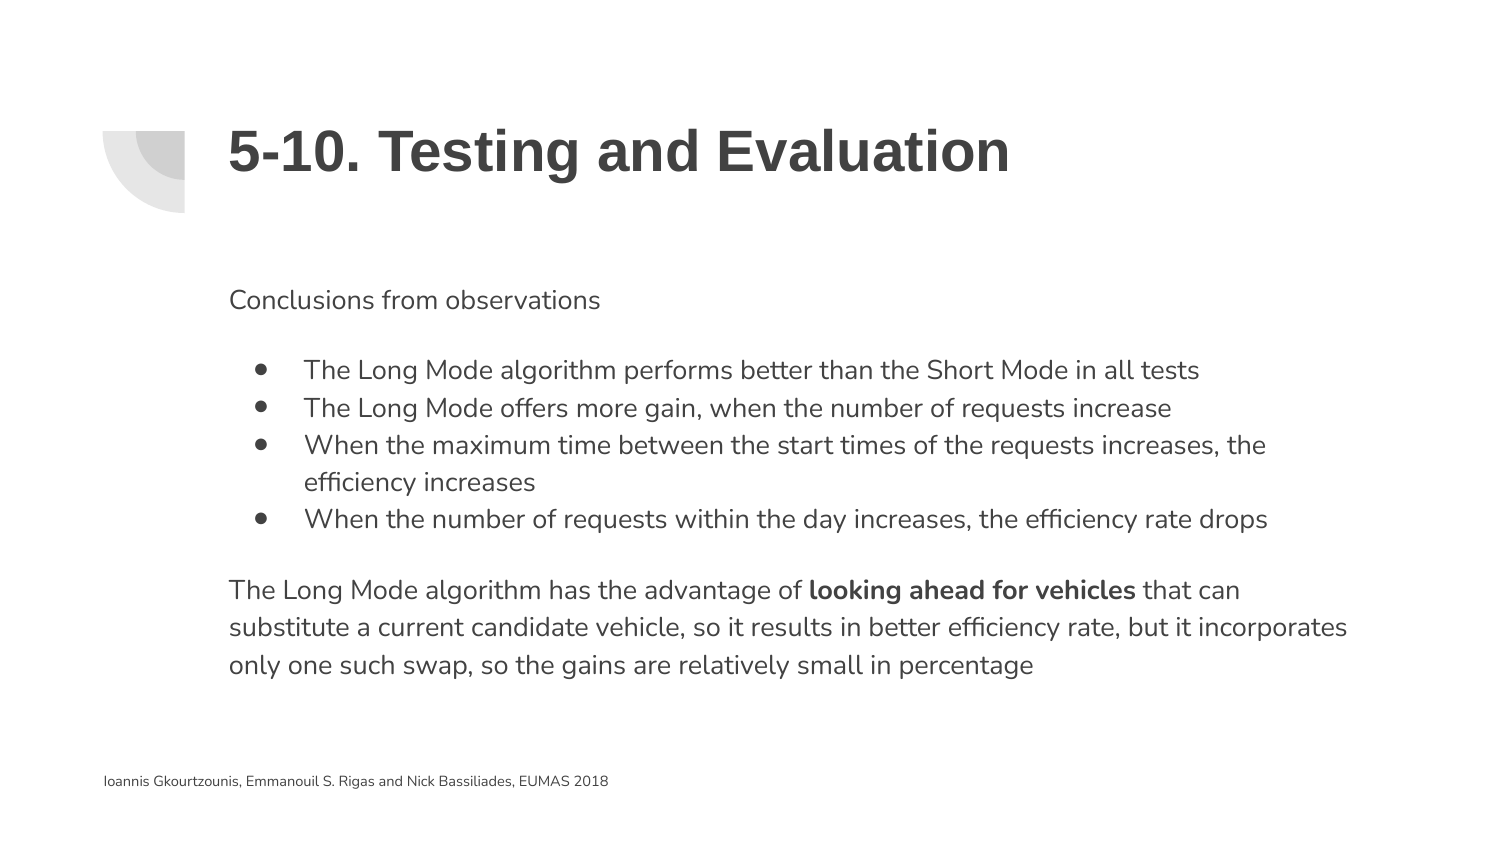

# 5-10. Testing and Evaluation
Conclusions from observations
The Long Mode algorithm performs better than the Short Mode in all tests
The Long Mode offers more gain, when the number of requests increase
When the maximum time between the start times of the requests increases, the efficiency increases
When the number of requests within the day increases, the efficiency rate drops
The Long Mode algorithm has the advantage of looking ahead for vehicles that can substitute a current candidate vehicle, so it results in better efficiency rate, but it incorporates only one such swap, so the gains are relatively small in percentage
Ioannis Gkourtzounis, Emmanouil S. Rigas and Nick Bassiliades, EUMAS 2018